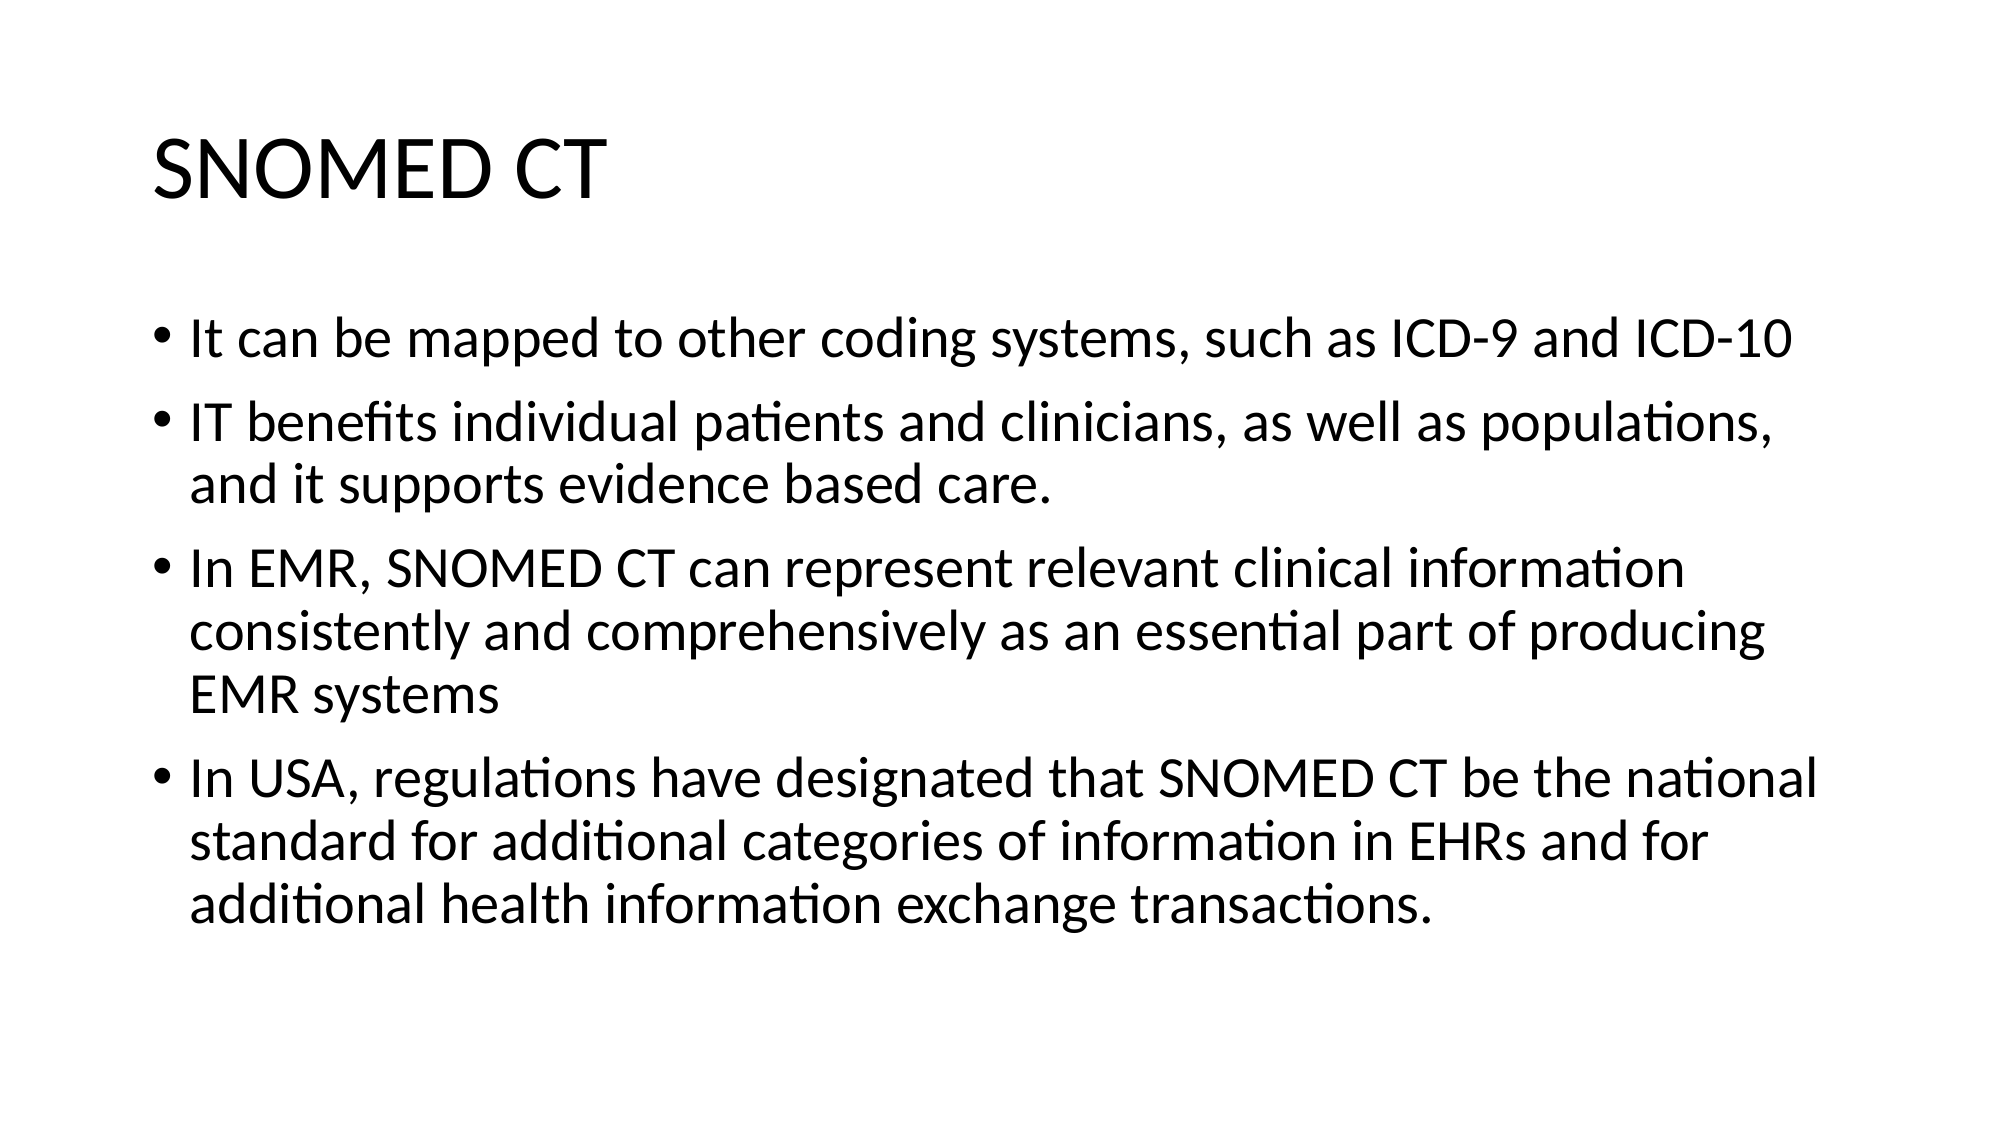

# SNOMED CT
It can be mapped to other coding systems, such as ICD-9 and ICD-10
IT benefits individual patients and clinicians, as well as populations, and it supports evidence based care.
In EMR, SNOMED CT can represent relevant clinical information consistently and comprehensively as an essential part of producing EMR systems
In USA, regulations have designated that SNOMED CT be the national standard for additional categories of information in EHRs and for additional health information exchange transactions.